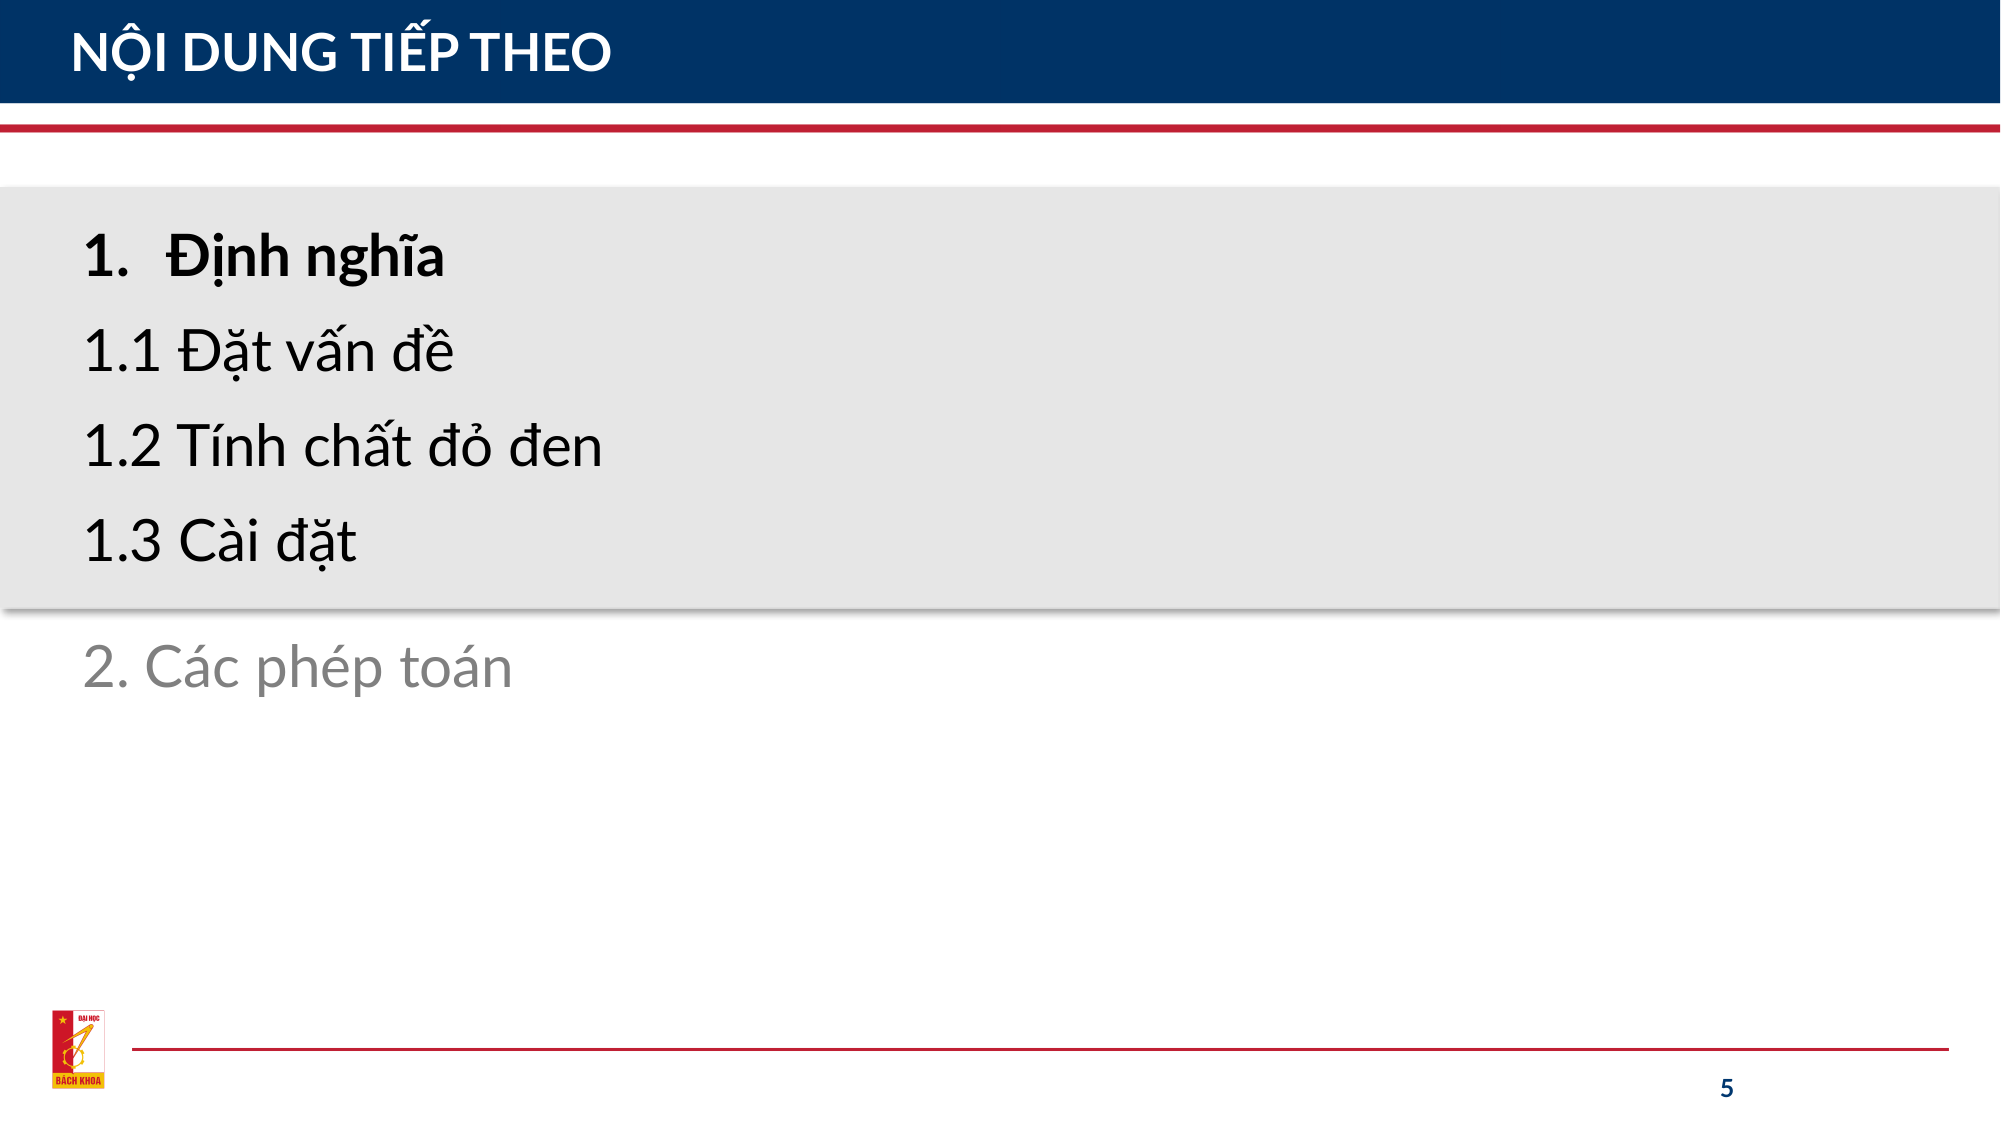

# NỘI DUNG TIẾP THEO

Định nghĩa
1.1 Đặt vấn đề
1.2 Tính chất đỏ đen
1.3 Cài đặt
2. Các phép toán
5